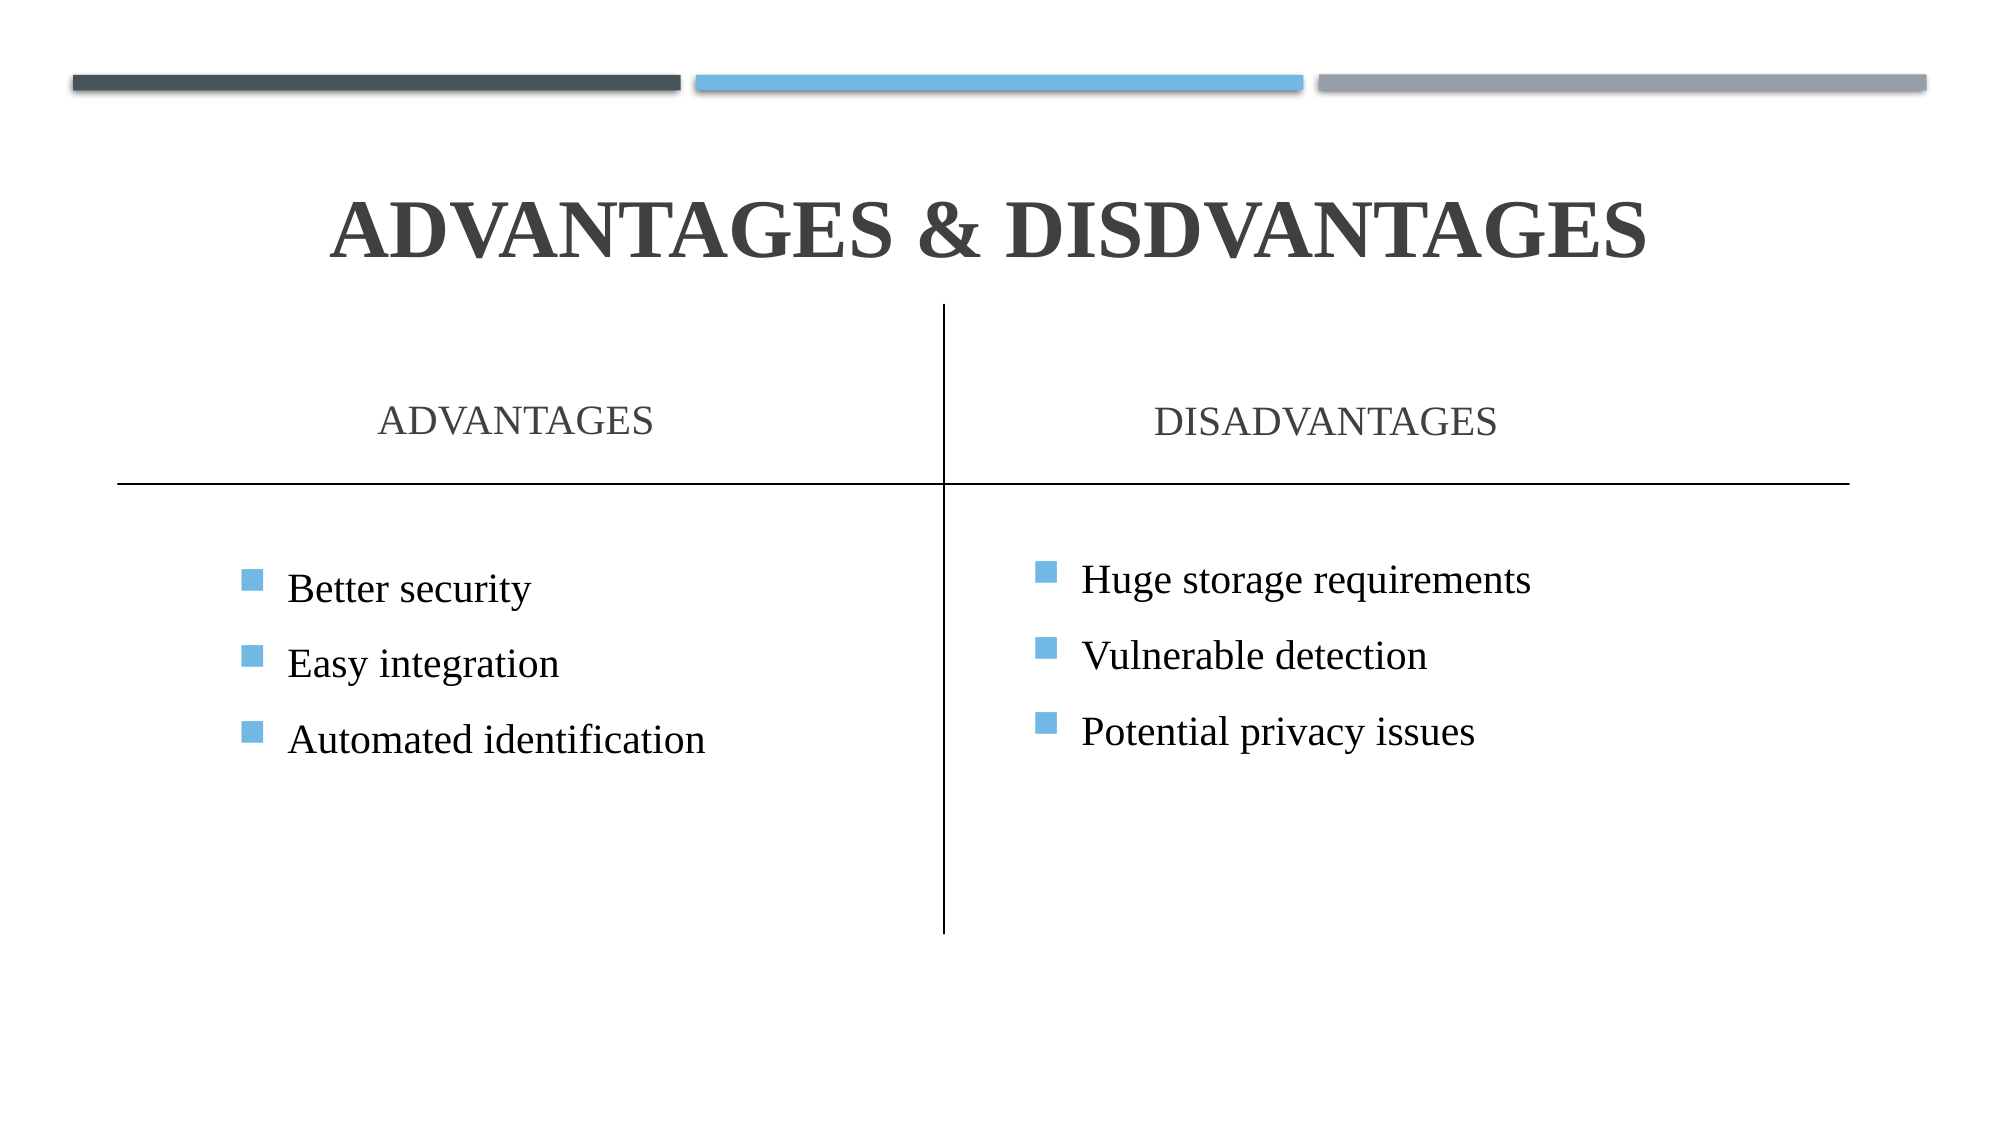

# ADVANTAGES & DISDVANTAGES
ADVANTAGES
DISADVANTAGES

Better security
Easy integration
Automated identification
Huge storage requirements
Vulnerable detection
Potential privacy issues
27